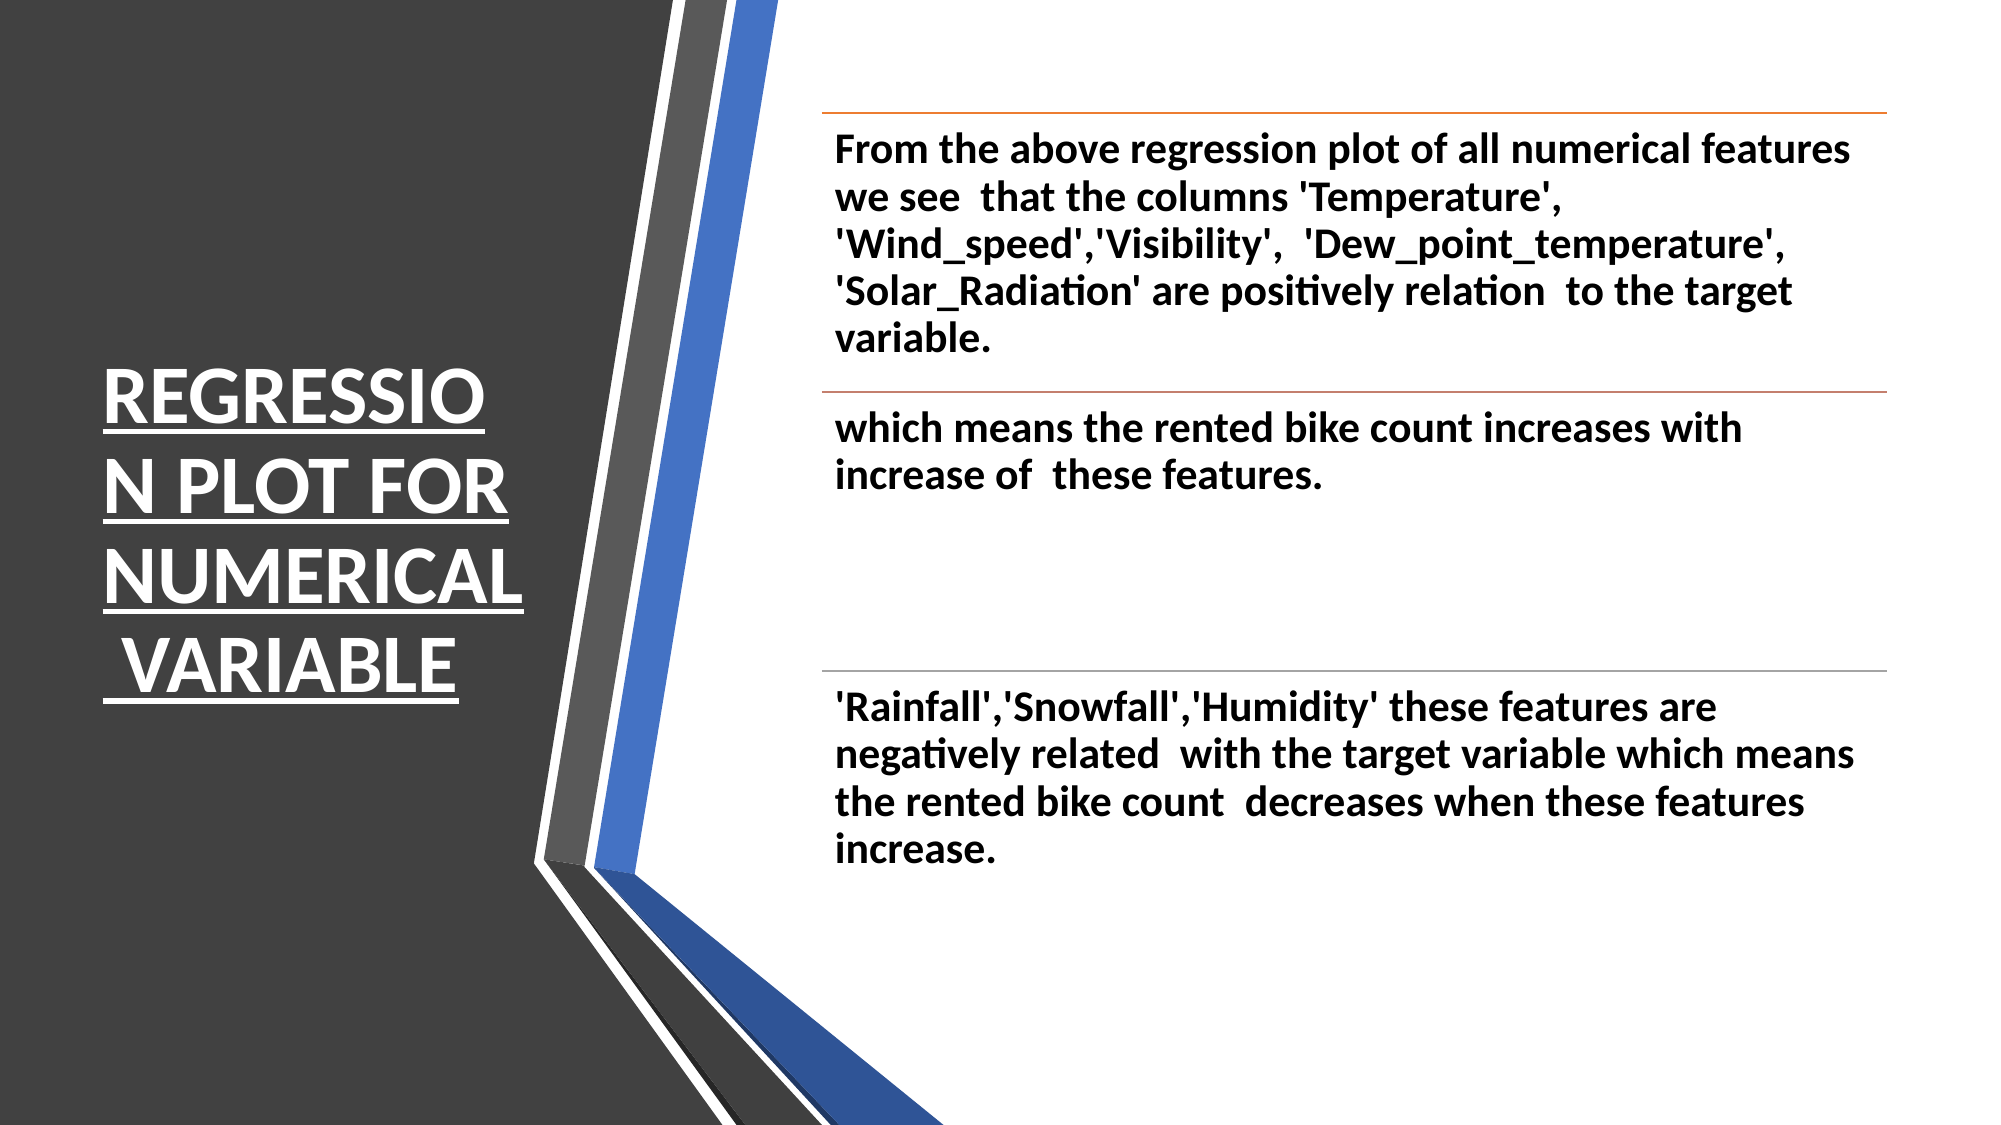

# REGRESSION PLOT FOR NUMERICAL  VARIABLE

From the above regression plot of all numerical features we see  that the columns 'Temperature', 'Wind_speed','Visibility',  'Dew_point_temperature', 'Solar_Radiation' are positively relation  to the target variable.

which means the rented bike count increases with increase of  these features.

'Rainfall','Snowfall','Humidity' these features are negatively related  with the target variable which means the rented bike count  decreases when these features increase.